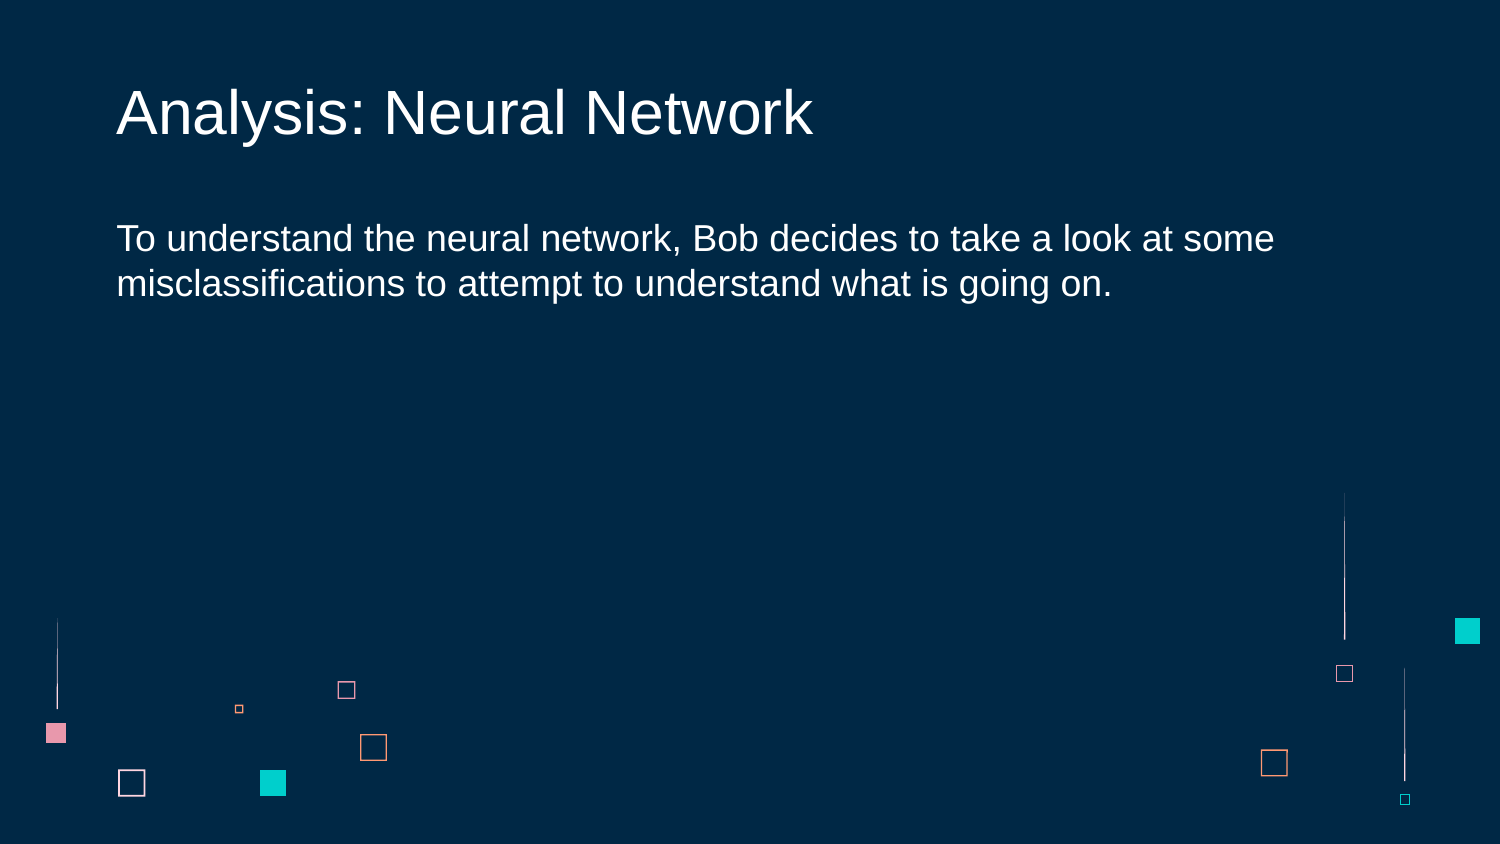

# Analysis: Neural Network
To understand the neural network, Bob decides to take a look at some misclassifications to attempt to understand what is going on.